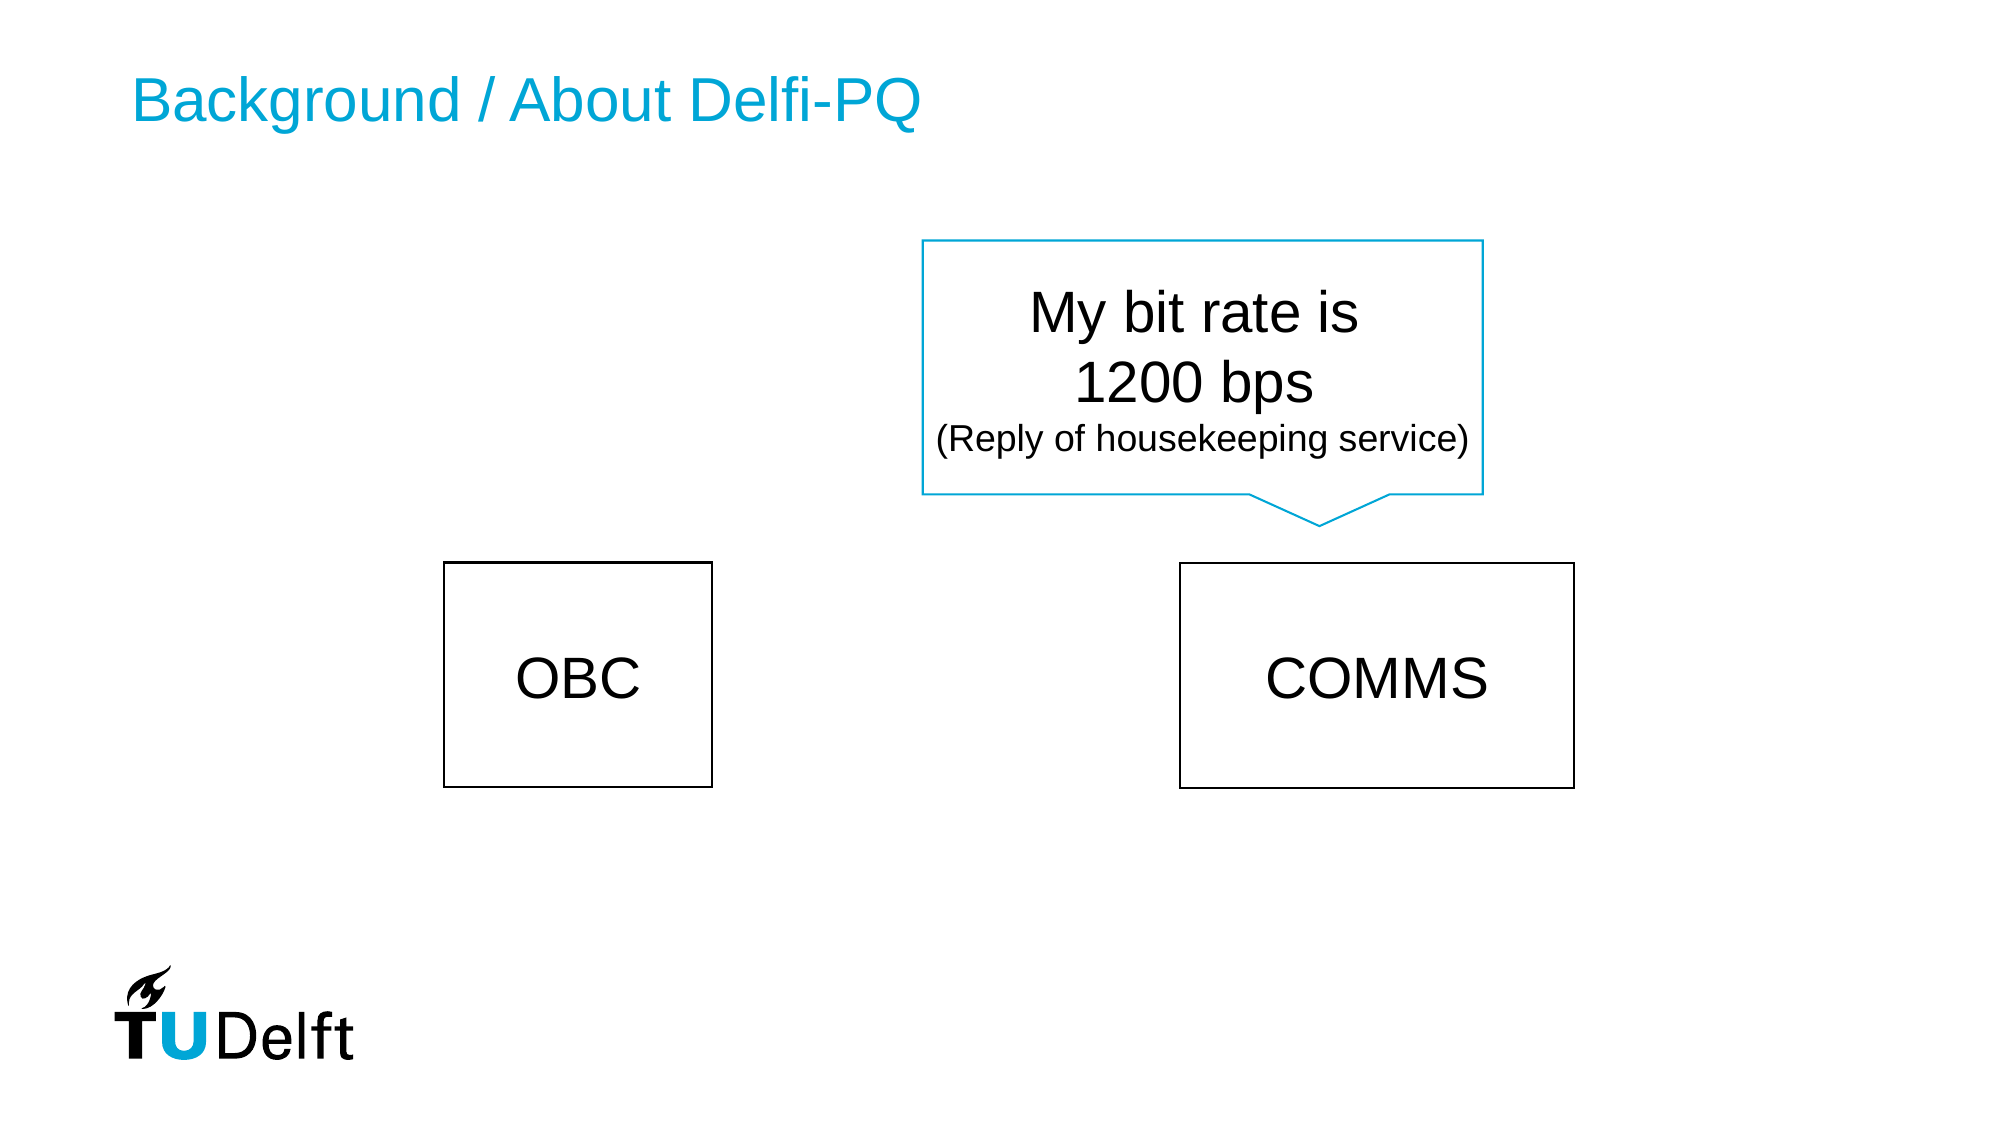

Background / About Delfi-PQ

My bit rate is
1200 bps
(Reply of housekeeping service)

OBC

COMMS